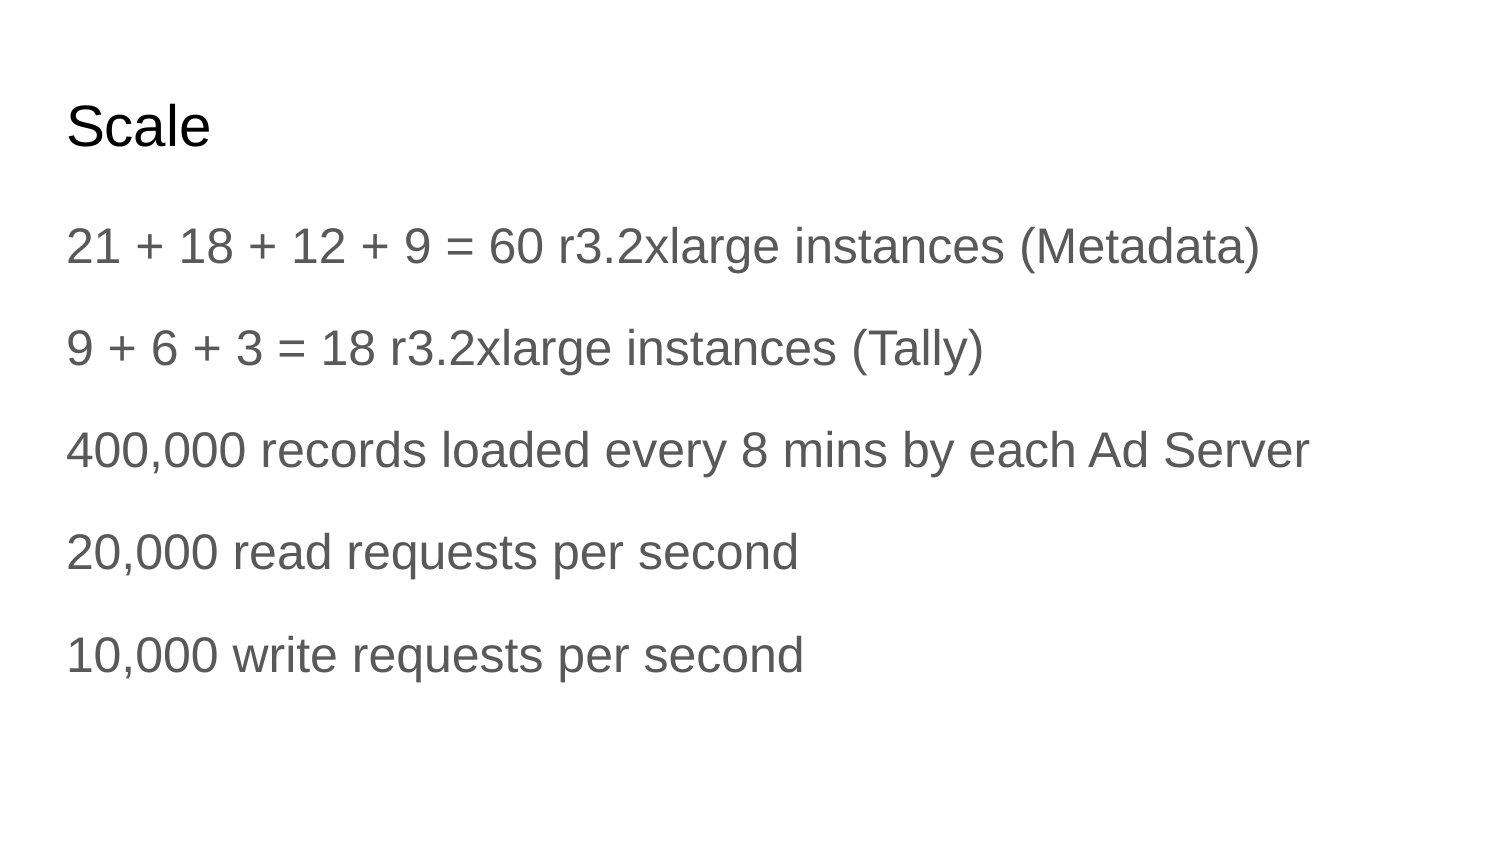

# Scale
21 + 18 + 12 + 9 = 60 r3.2xlarge instances (Metadata)
9 + 6 + 3 = 18 r3.2xlarge instances (Tally)
400,000 records loaded every 8 mins by each Ad Server
20,000 read requests per second
10,000 write requests per second